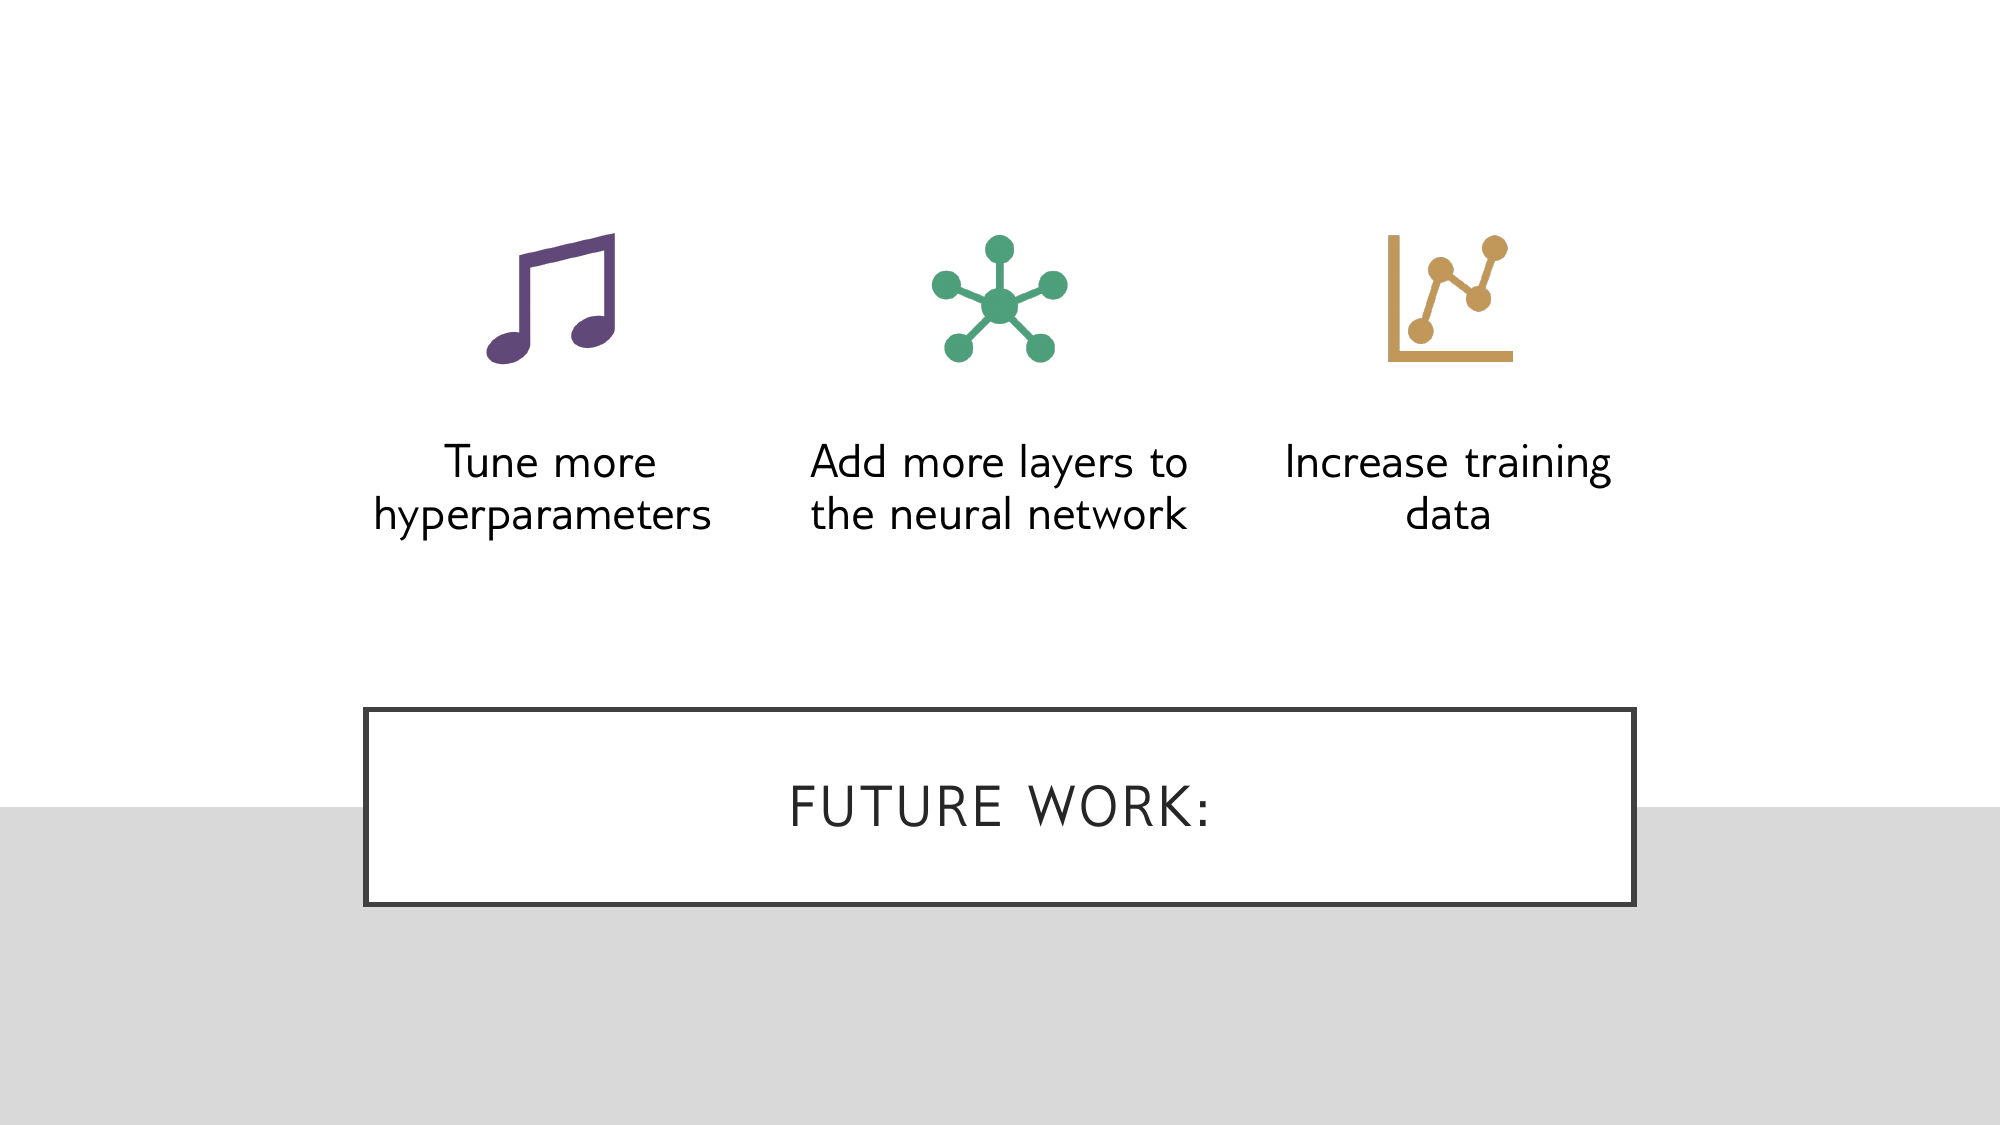

Tune more hyperparameters
Add more layers to the neural network
Increase training data
# Future work: